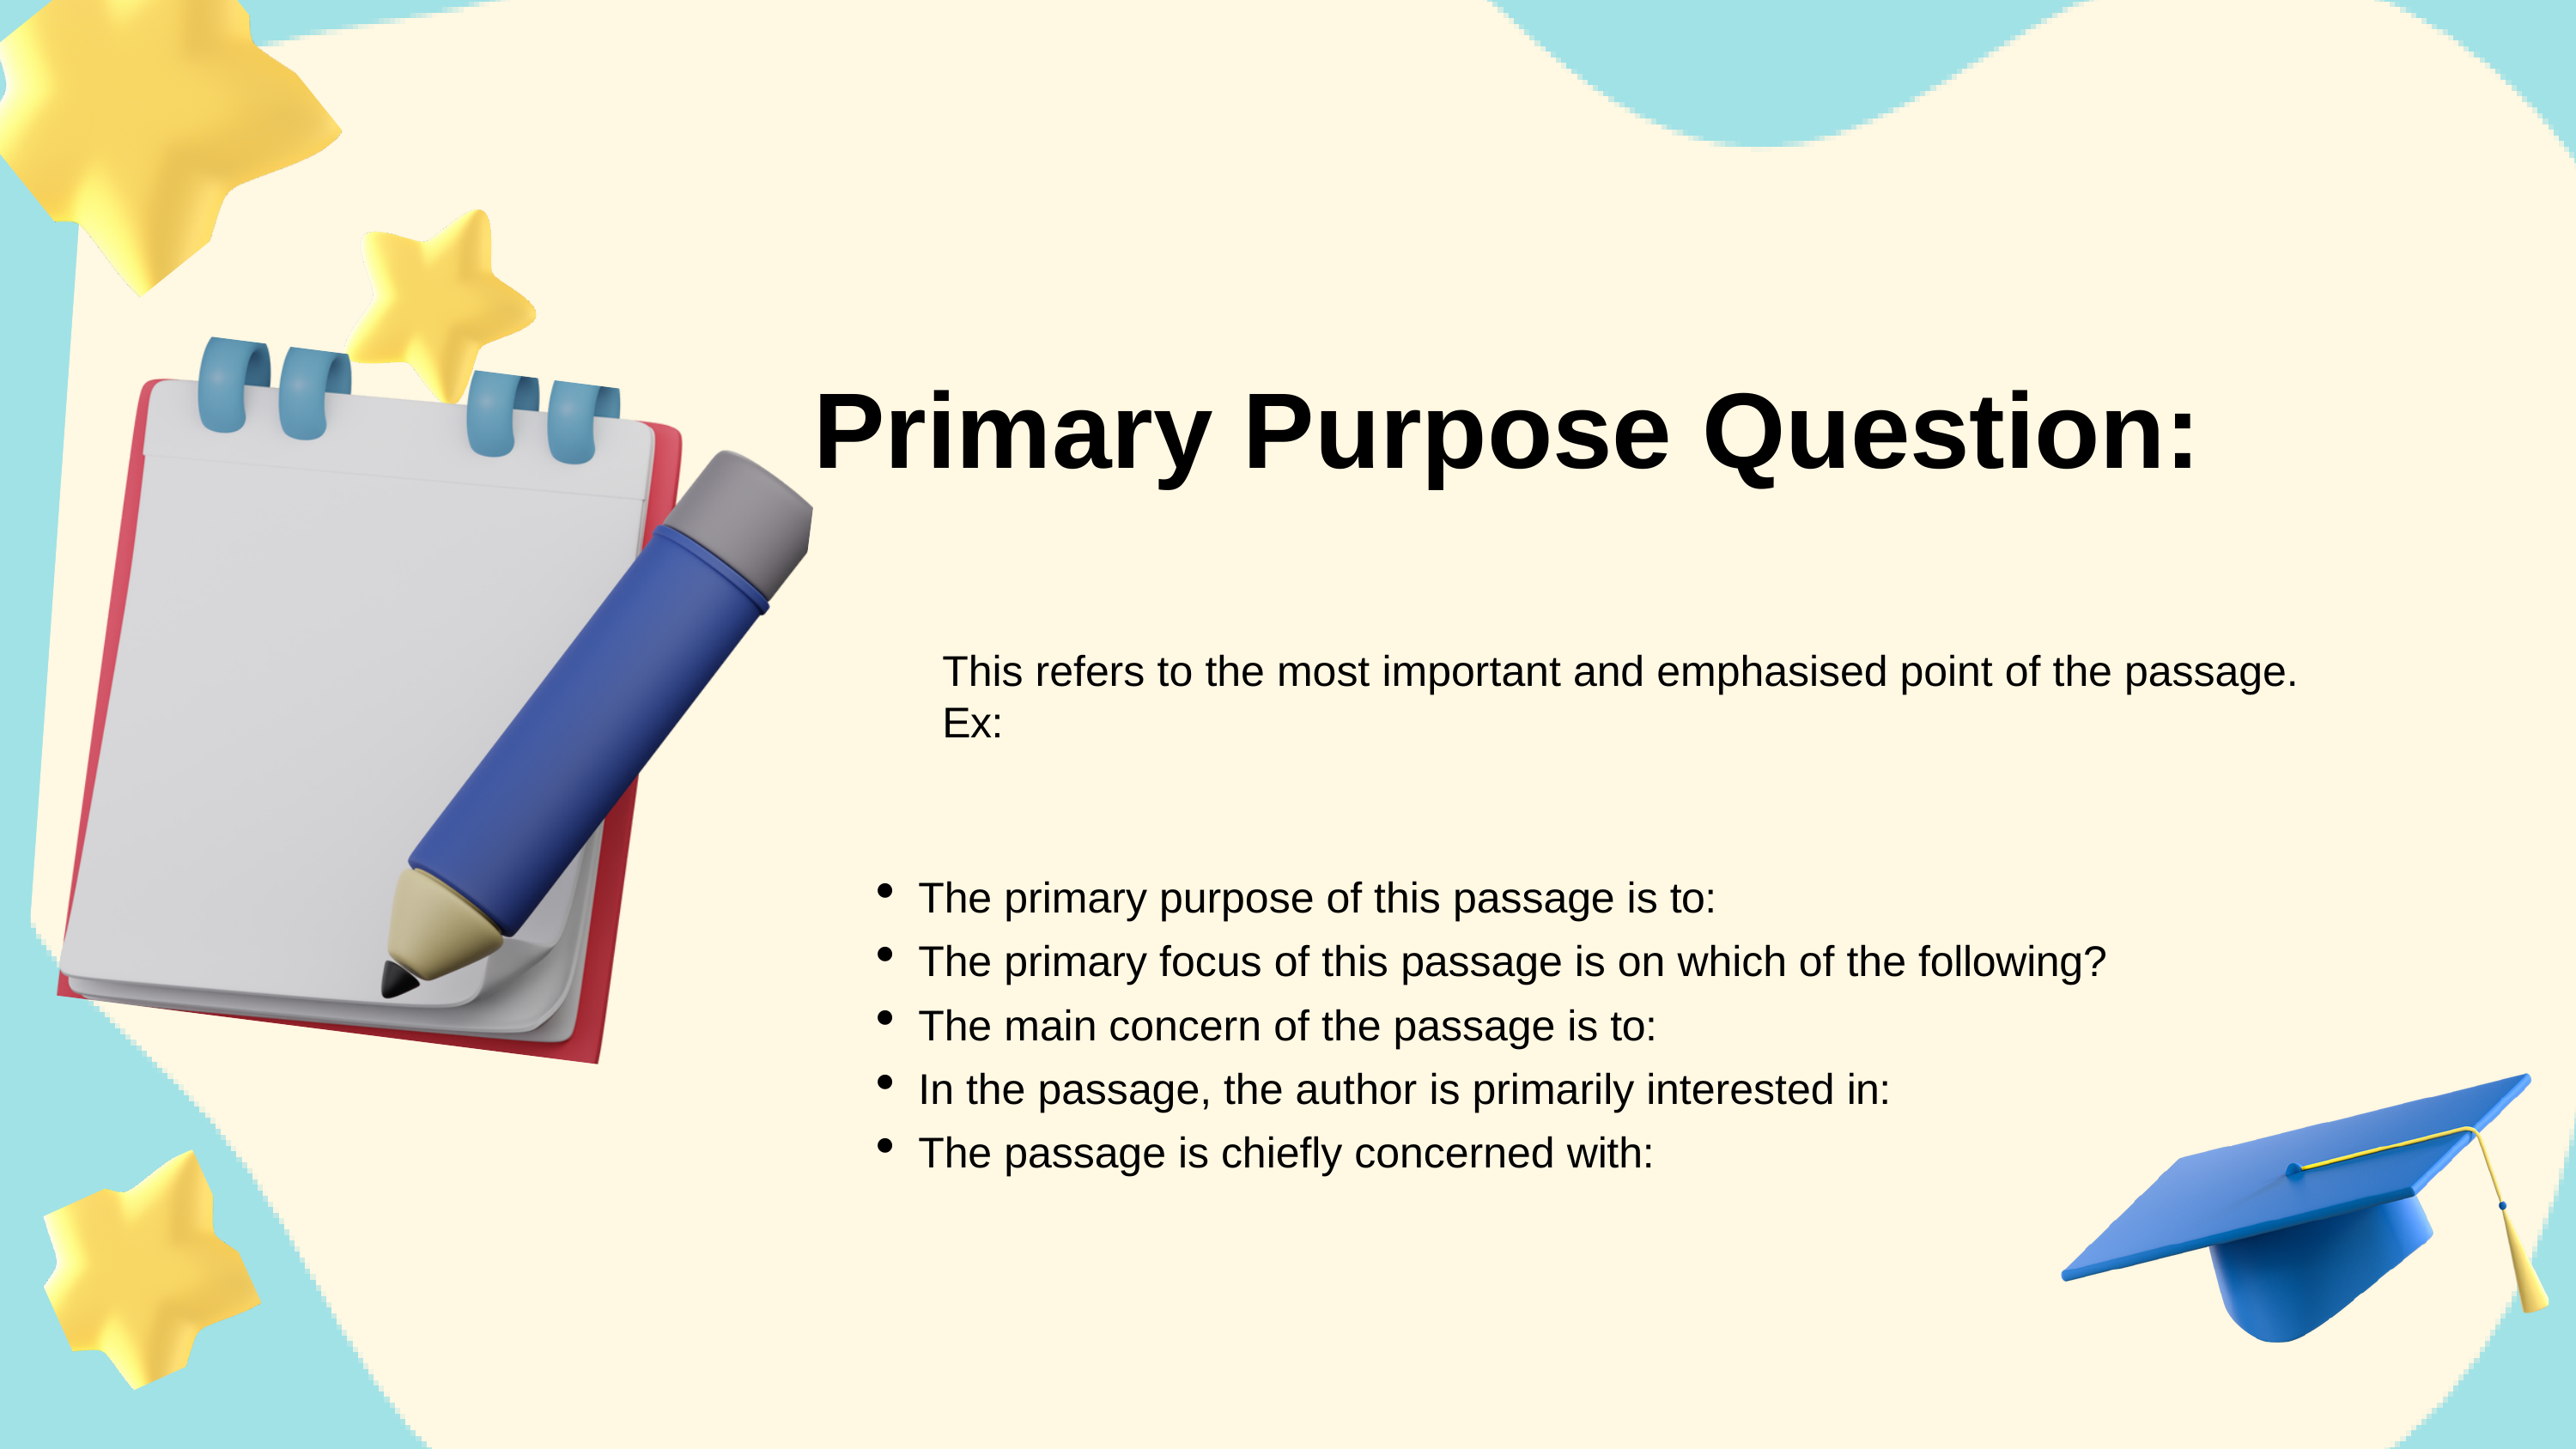

Primary Purpose Question:

This refers to the most important and emphasised point of the passage. Ex:

The primary purpose of this passage is to:
The primary focus of this passage is on which of the following?
The main concern of the passage is to:
In the passage, the author is primarily interested in:
The passage is chiefly concerned with: